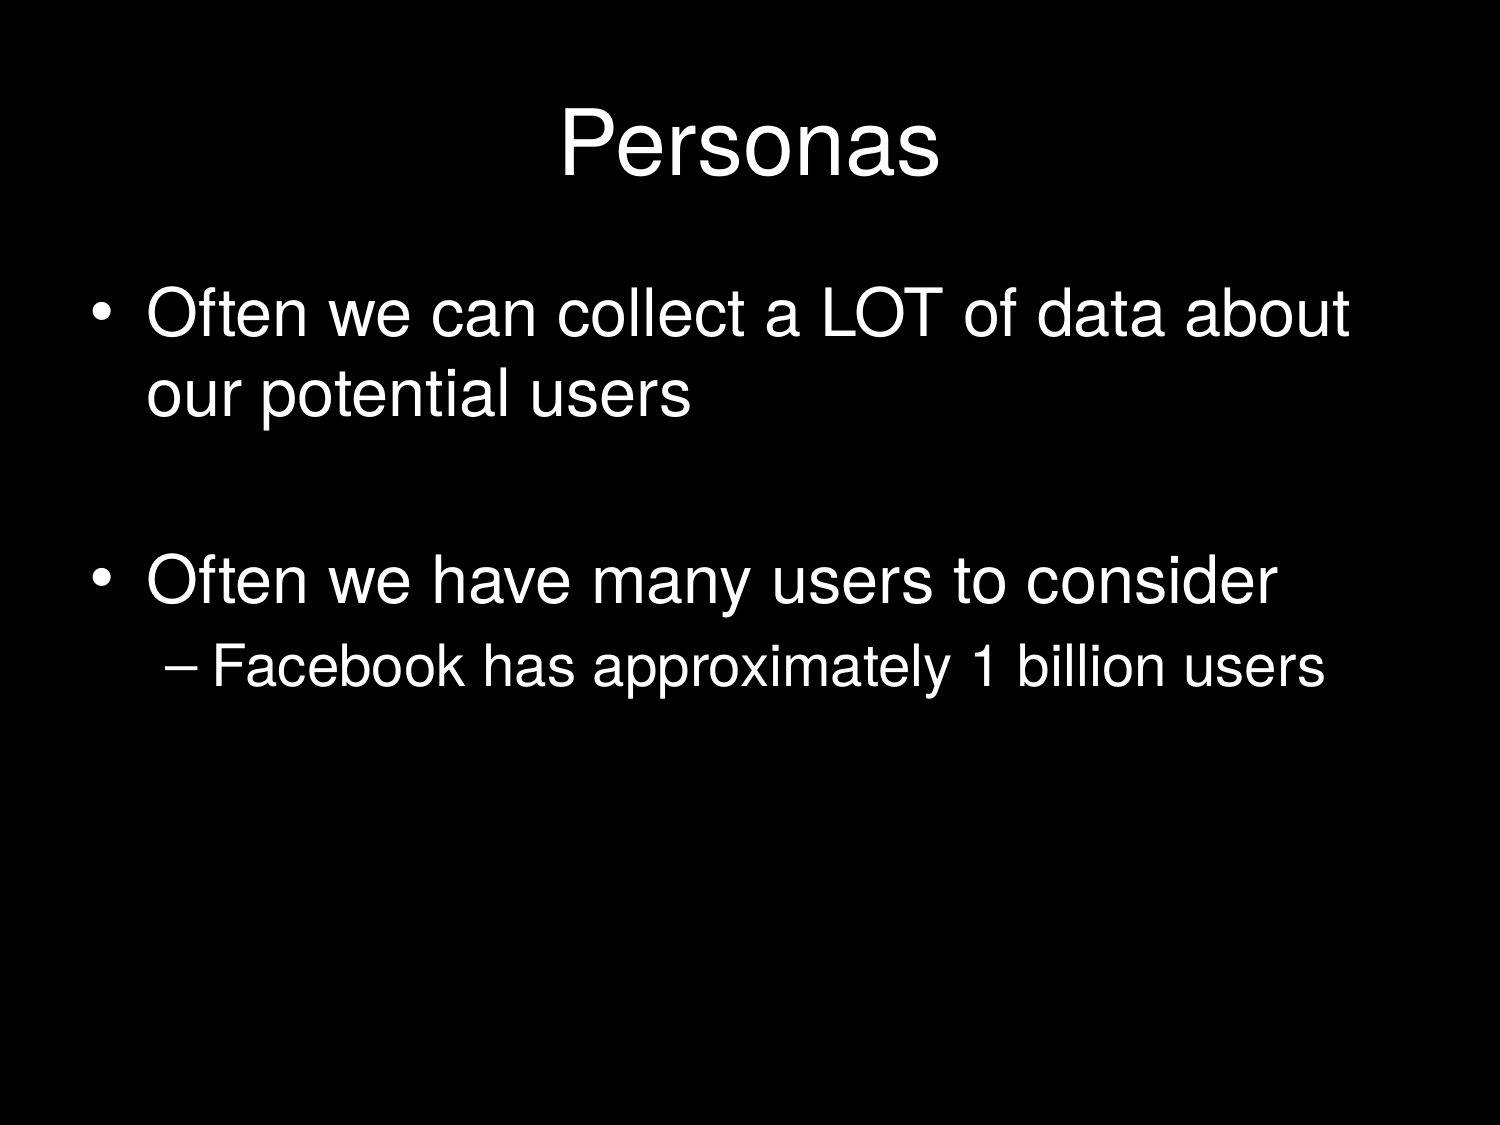

# Personas
Often we can collect a LOT of data about our potential users

Often we have many users to consider
Facebook has approximately 1 billion users